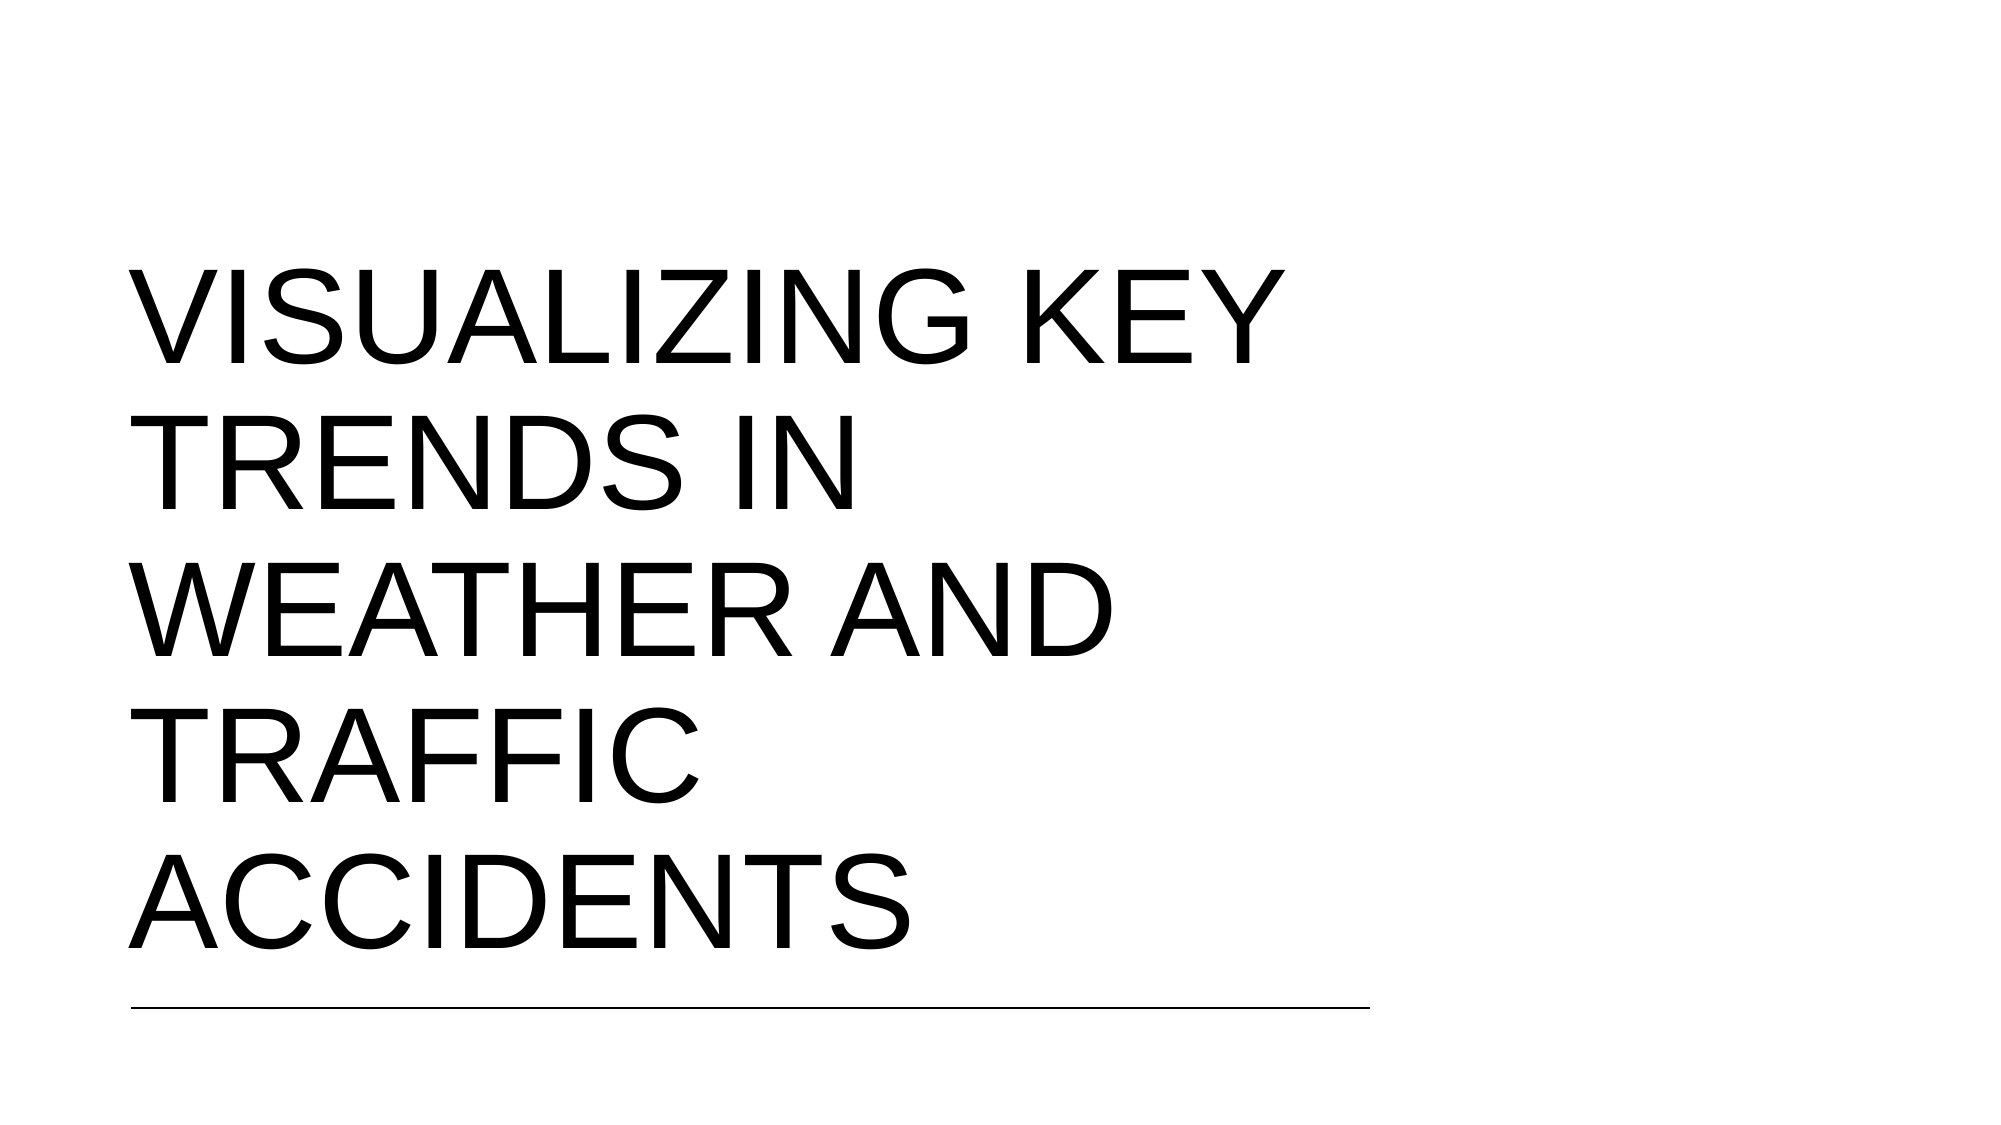

# Visualizing Key Trends in Weather and Traffic Accidents